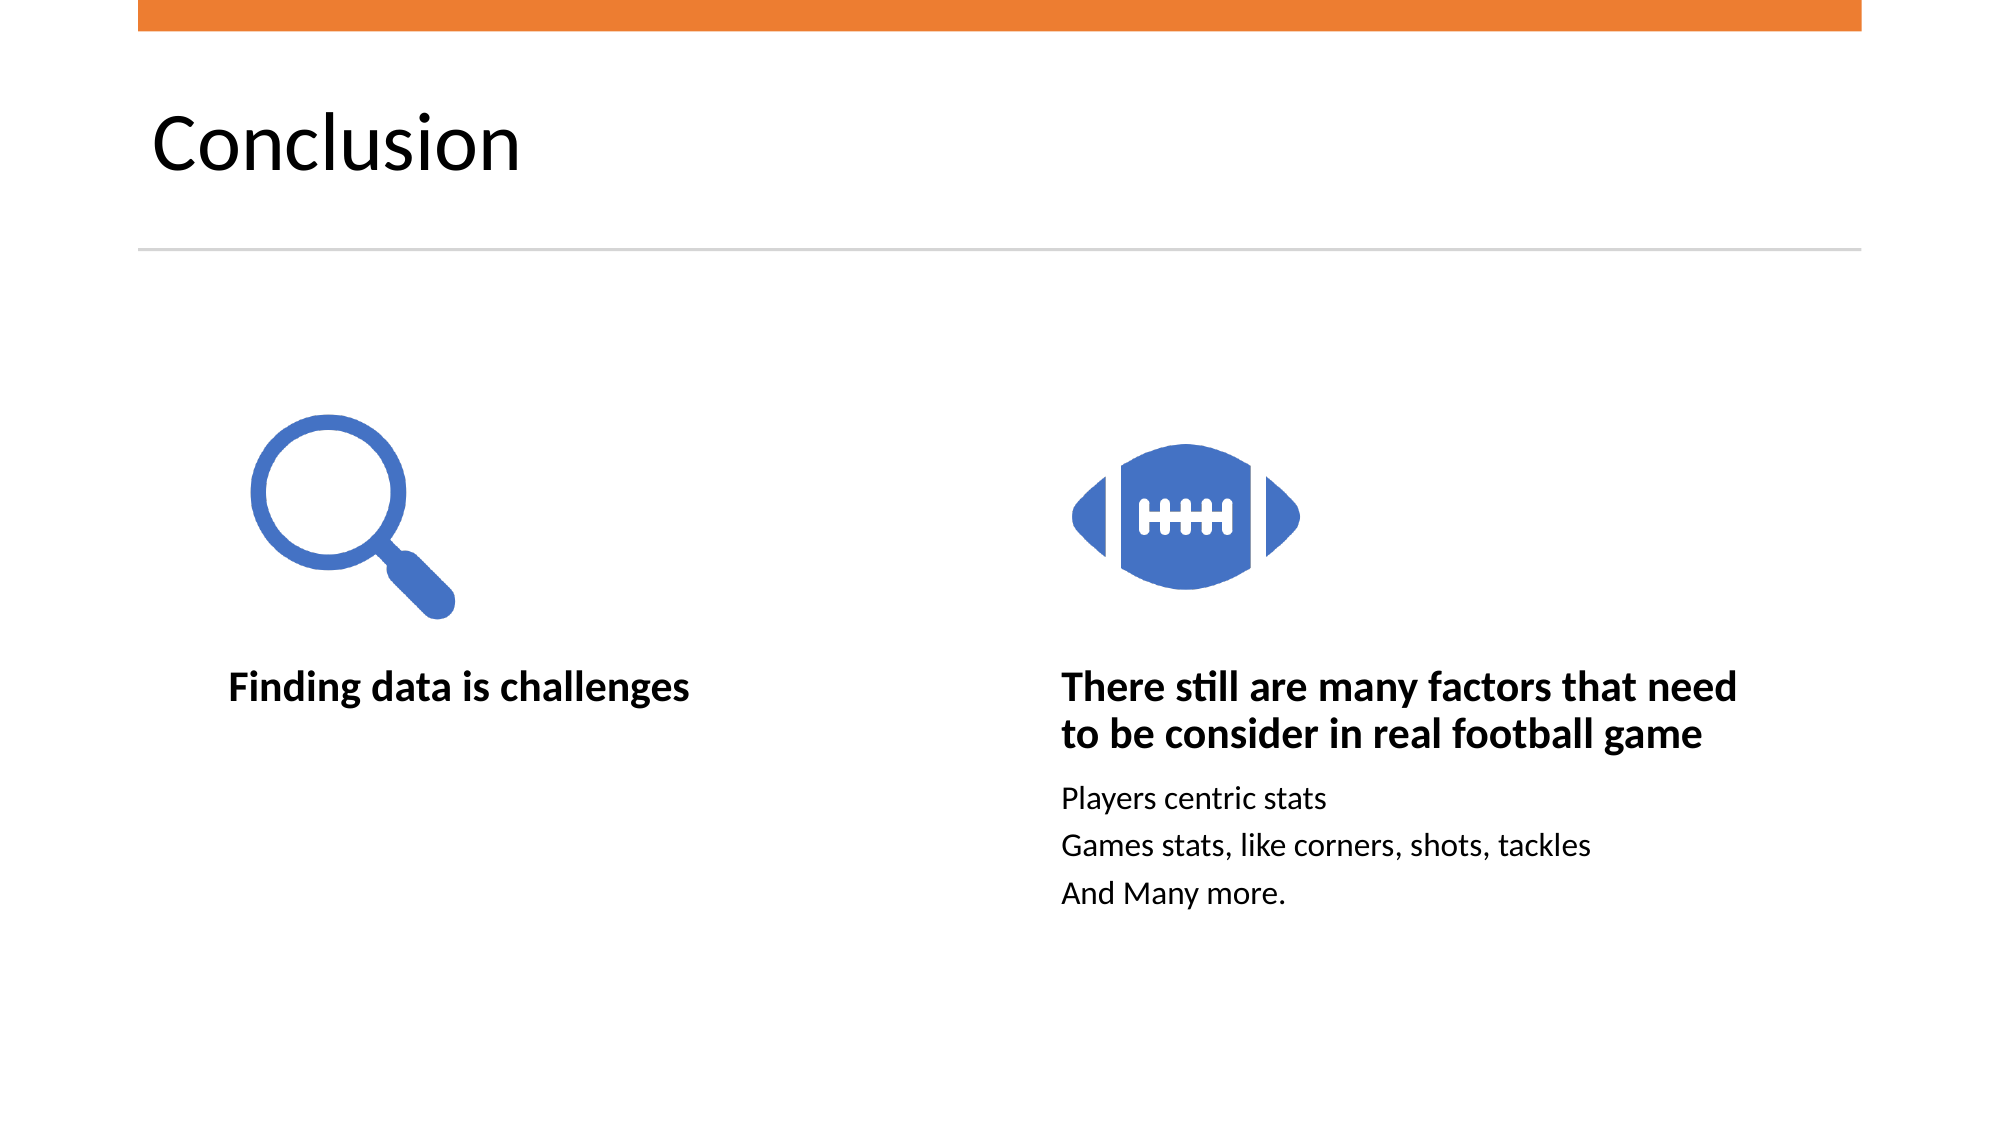

# Conclusion

Finding data is challenges
There still are many factors that need to be consider in real football game
Players centric stats
Games stats, like corners, shots, tackles
And Many more.